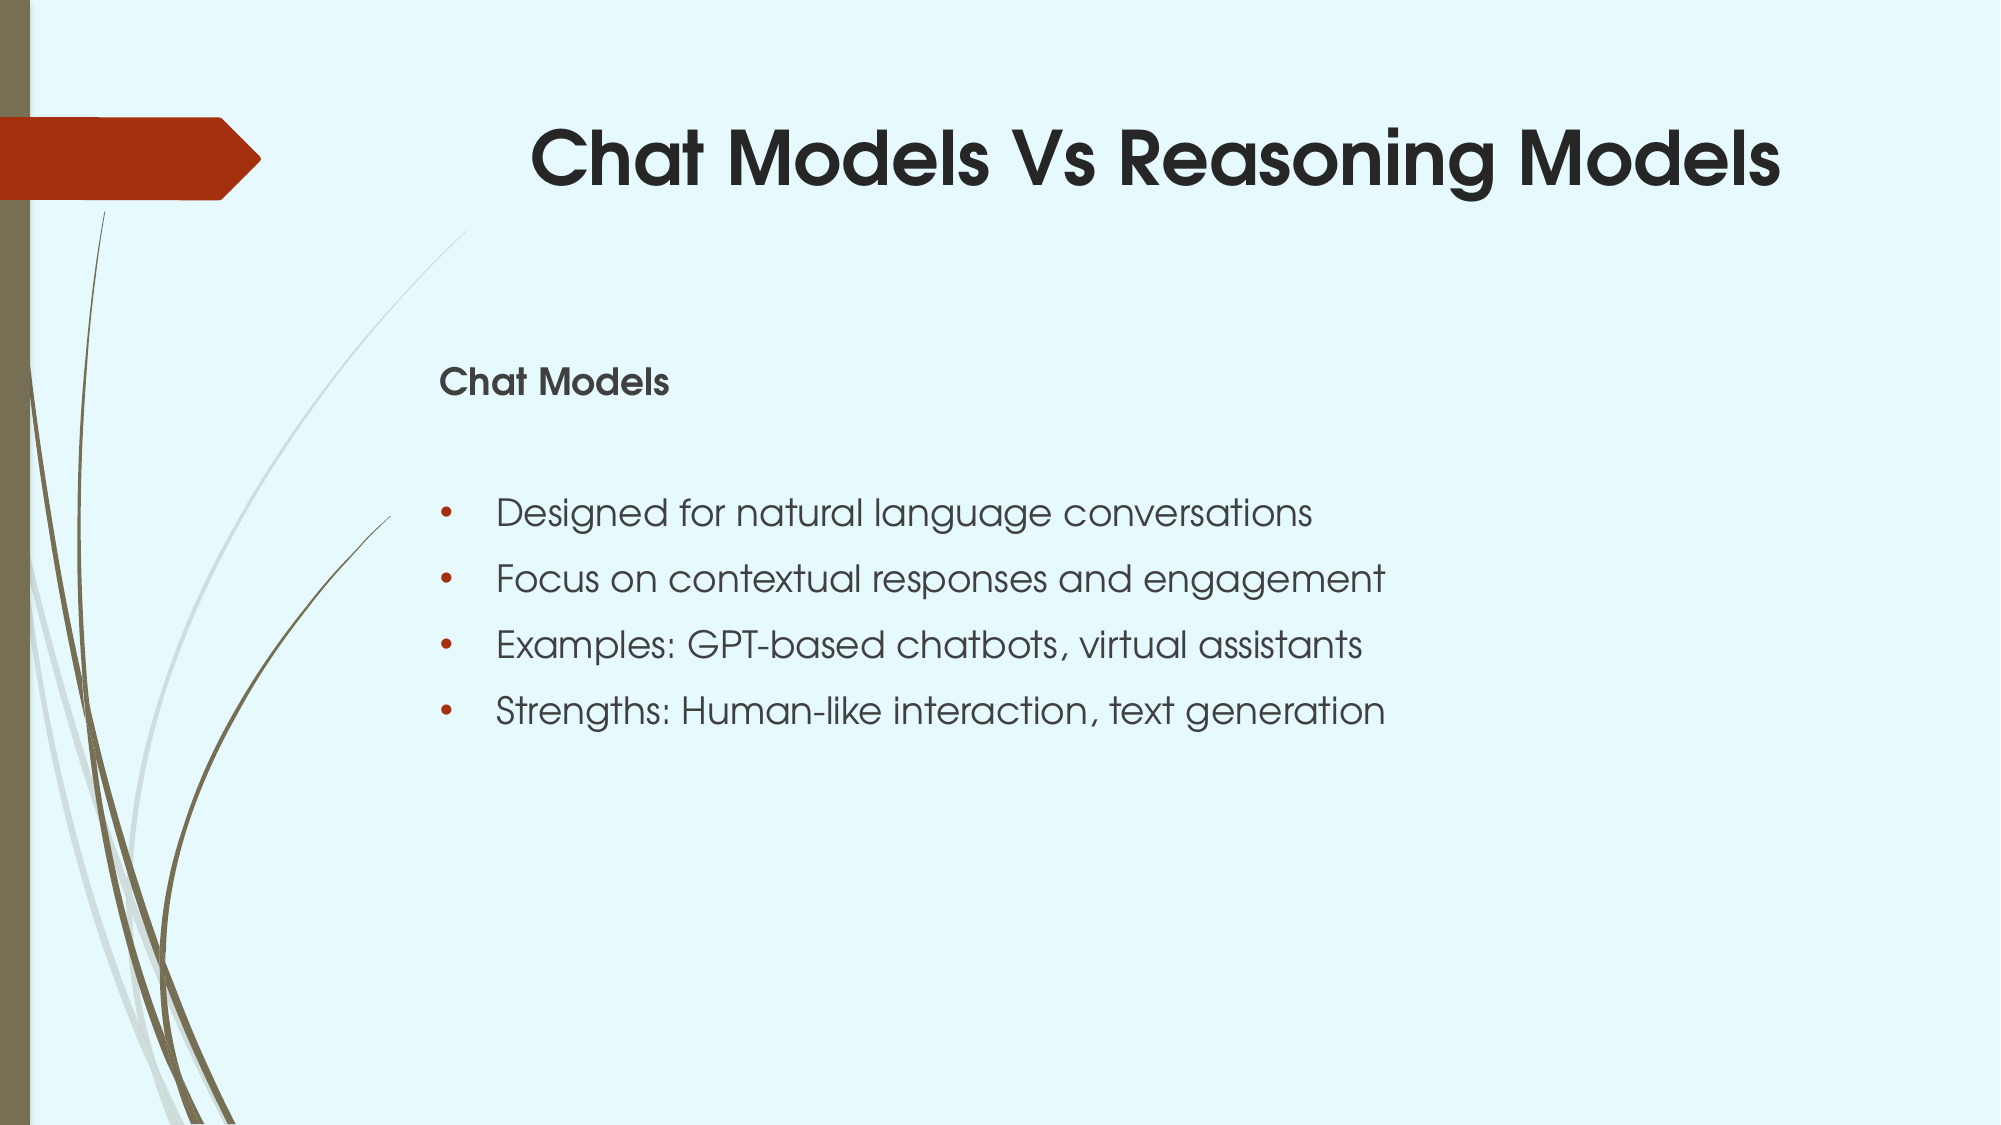

# Chat Models Vs Reasoning Models
Chat Models

Designed for natural language conversations
Focus on contextual responses and engagement
Examples: GPT-based chatbots, virtual assistants
Strengths: Human-like interaction, text generation